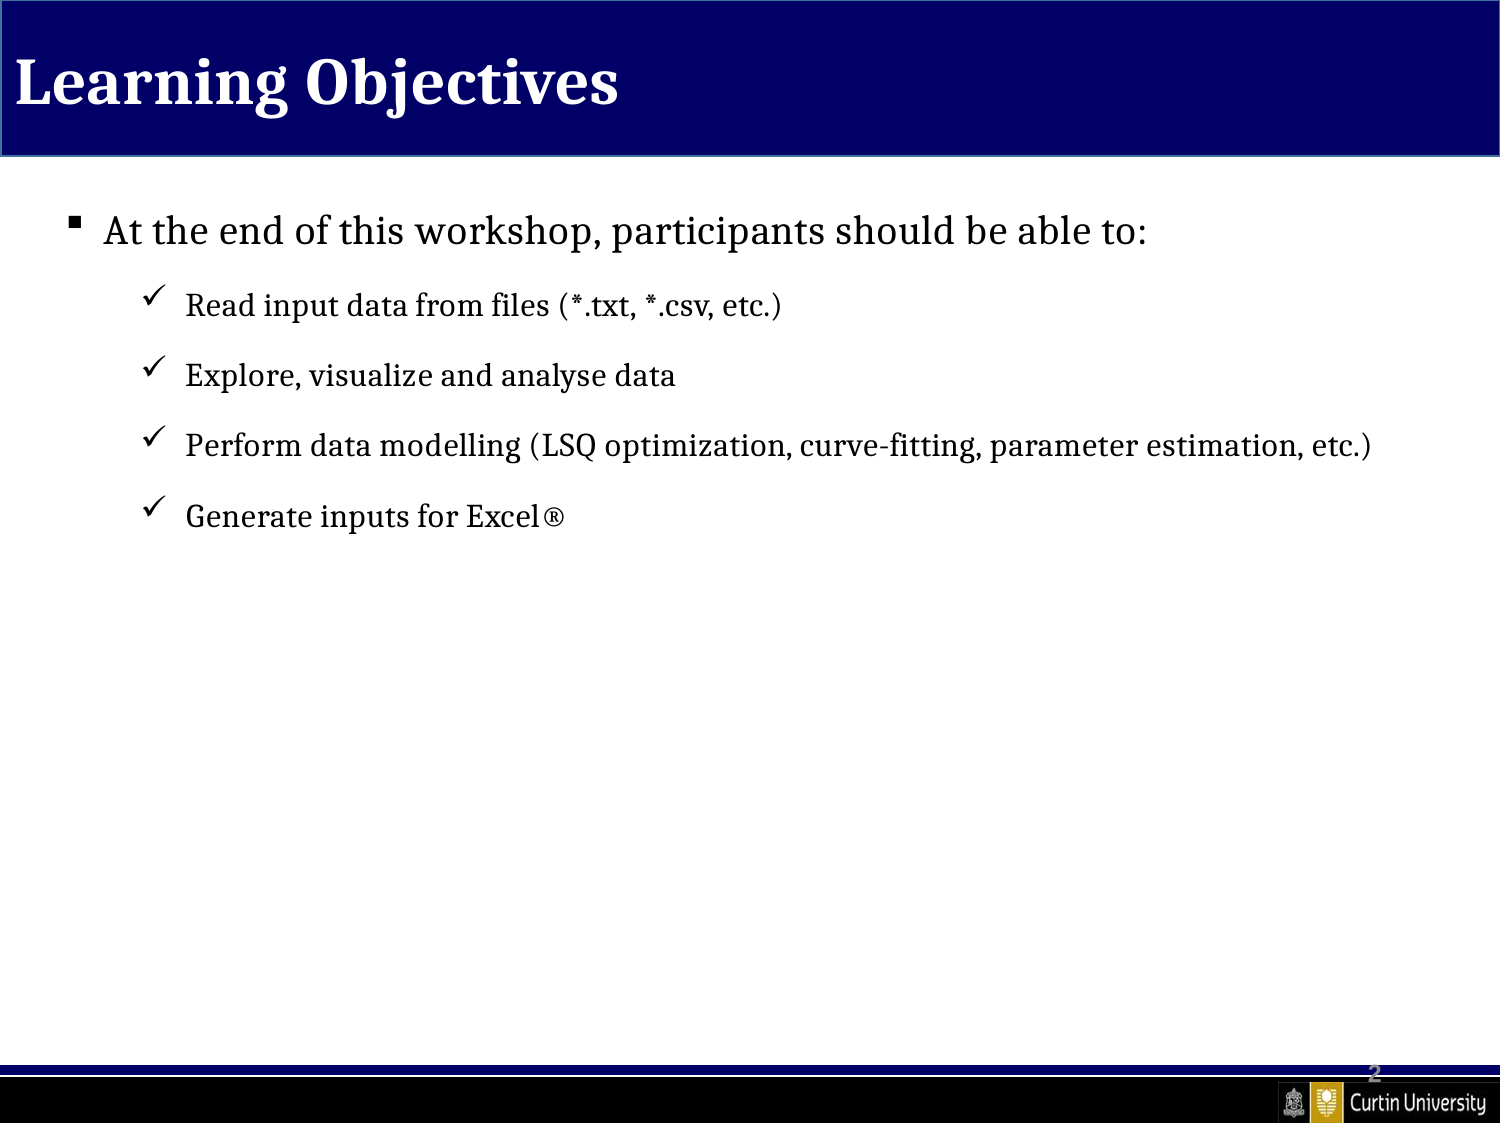

Learning Objectives
At the end of this workshop, participants should be able to:
 Read input data from files (*.txt, *.csv, etc.)
 Explore, visualize and analyse data
 Perform data modelling (LSQ optimization, curve-fitting, parameter estimation, etc.)
 Generate inputs for Excel®
2